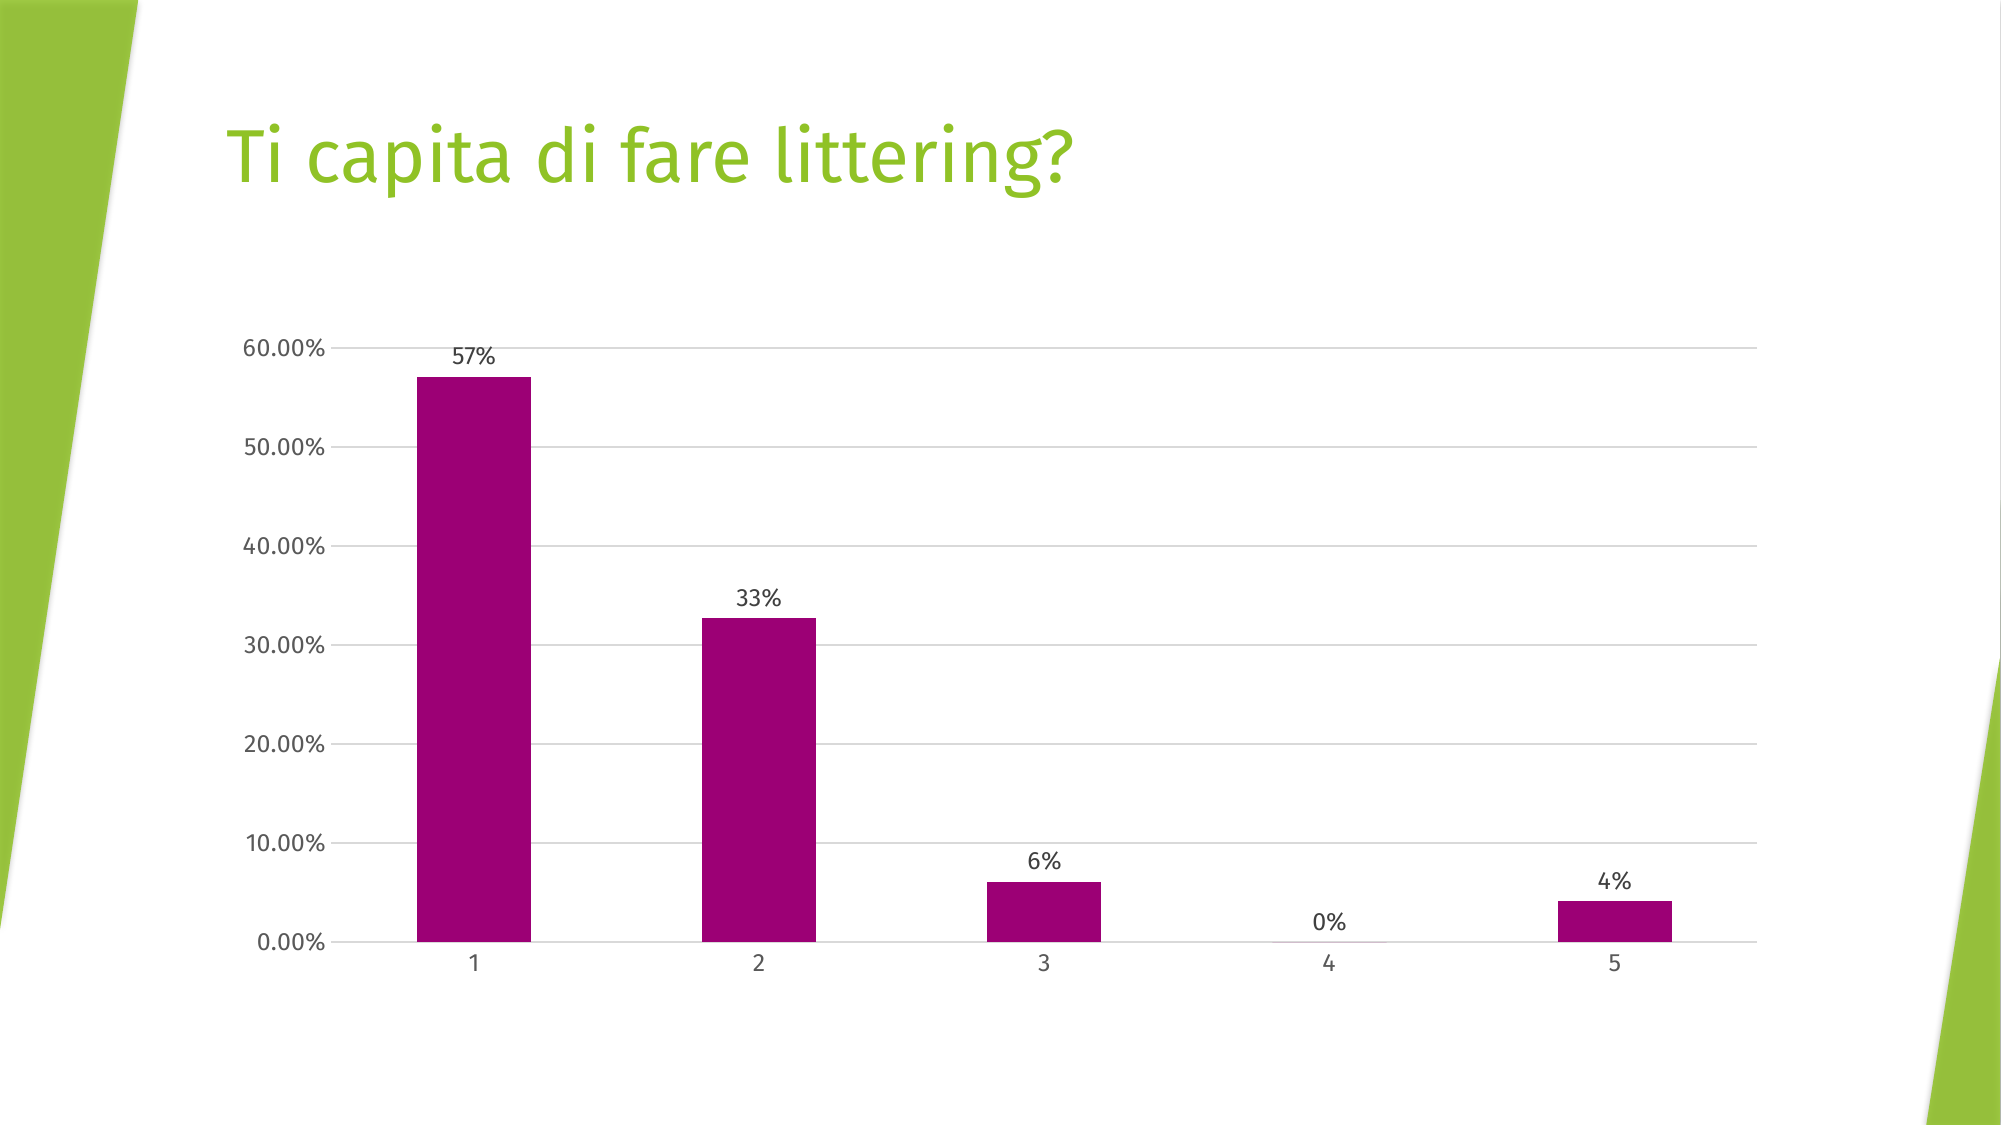

# Ti capita di fare littering?

### Chart

| Category | Serie 1 |
|---|---|
| 1 | 0.571 |
| 2 | 0.327 |
| 3 | 0.061 |
| 4 | 0.0 |
| 5 | 0.041 |